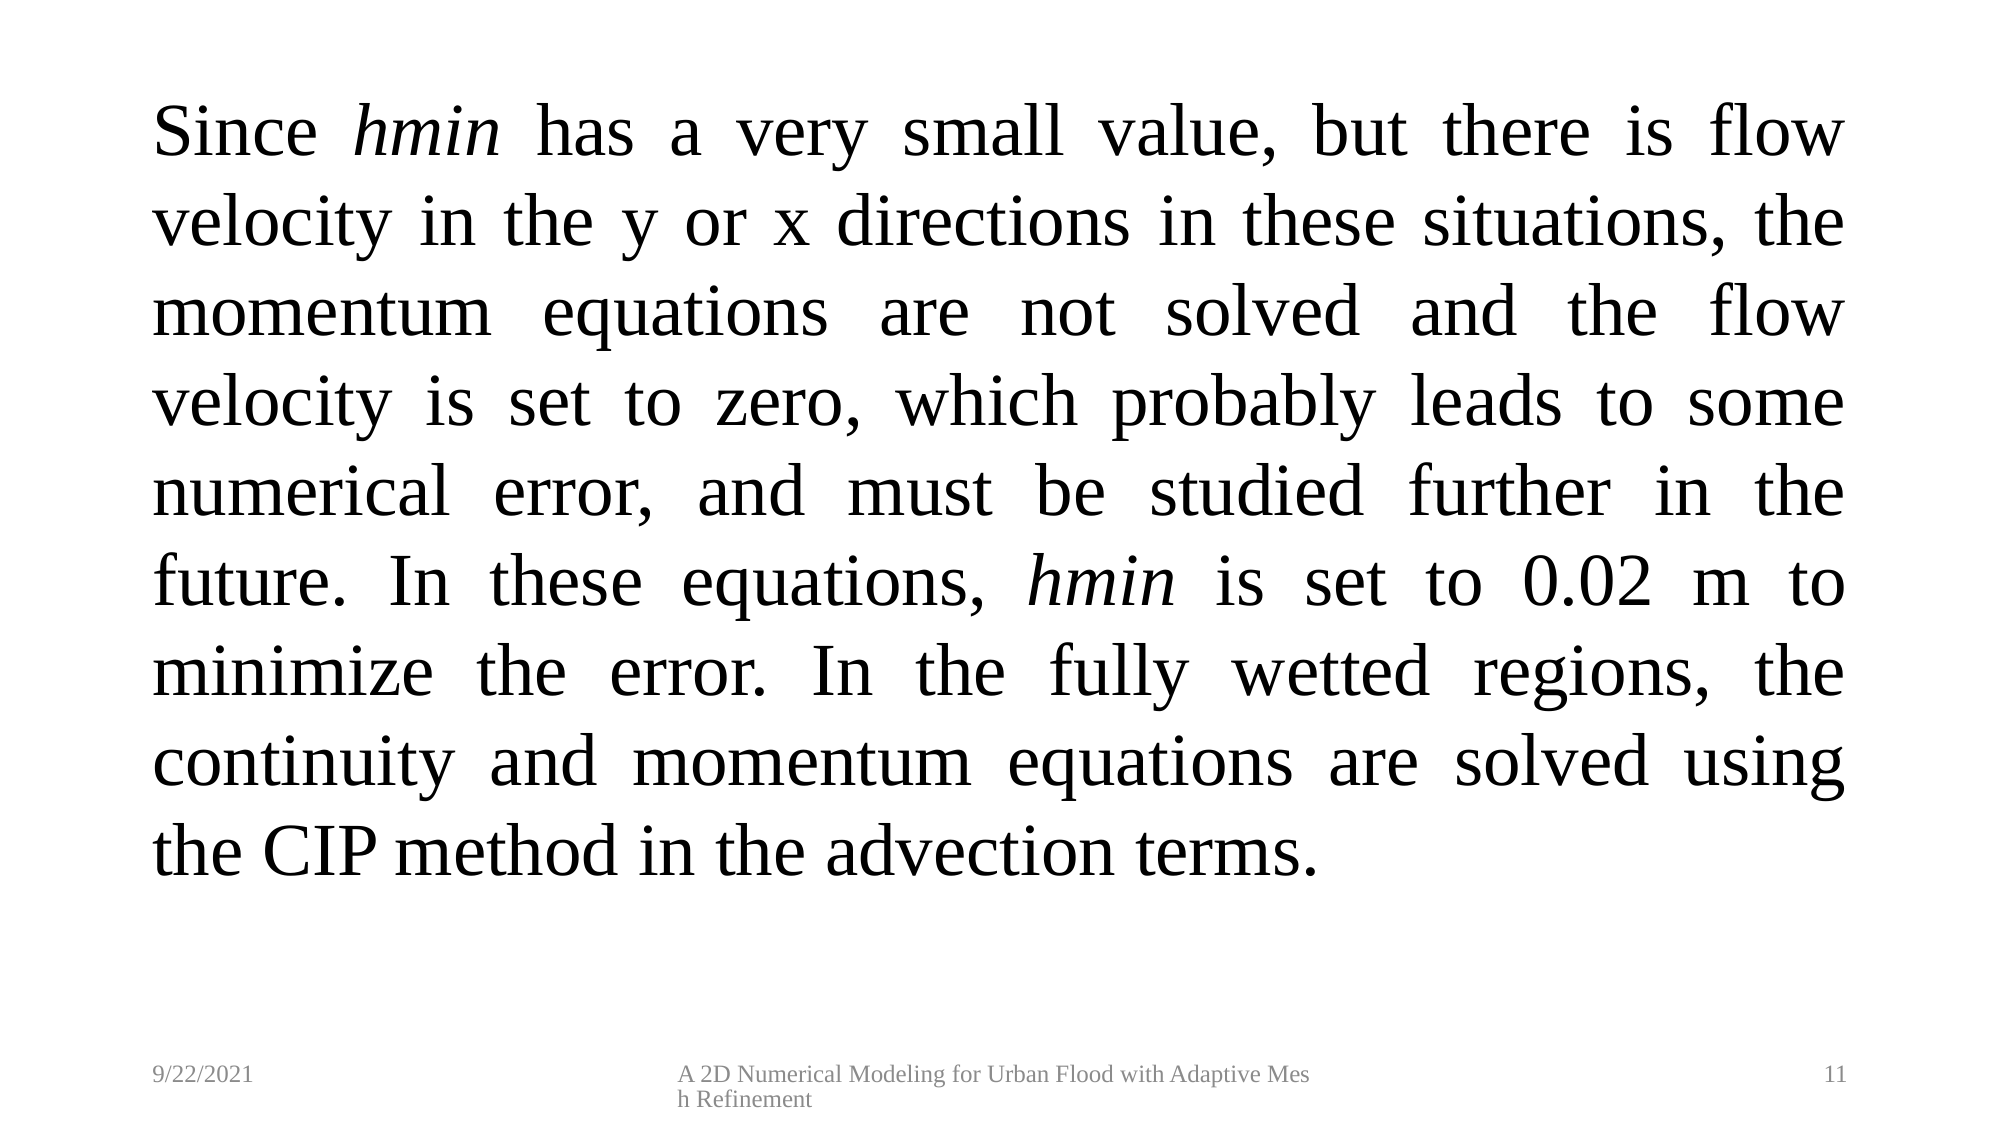

Since hmin has a very small value, but there is flow velocity in the y or x directions in these situations, the momentum equations are not solved and the flow velocity is set to zero, which probably leads to some numerical error, and must be studied further in the future. In these equations, hmin is set to 0.02 m to minimize the error. In the fully wetted regions, the continuity and momentum equations are solved using the CIP method in the advection terms.
9/22/2021
A 2D Numerical Modeling for Urban Flood with Adaptive Mesh Refinement
11